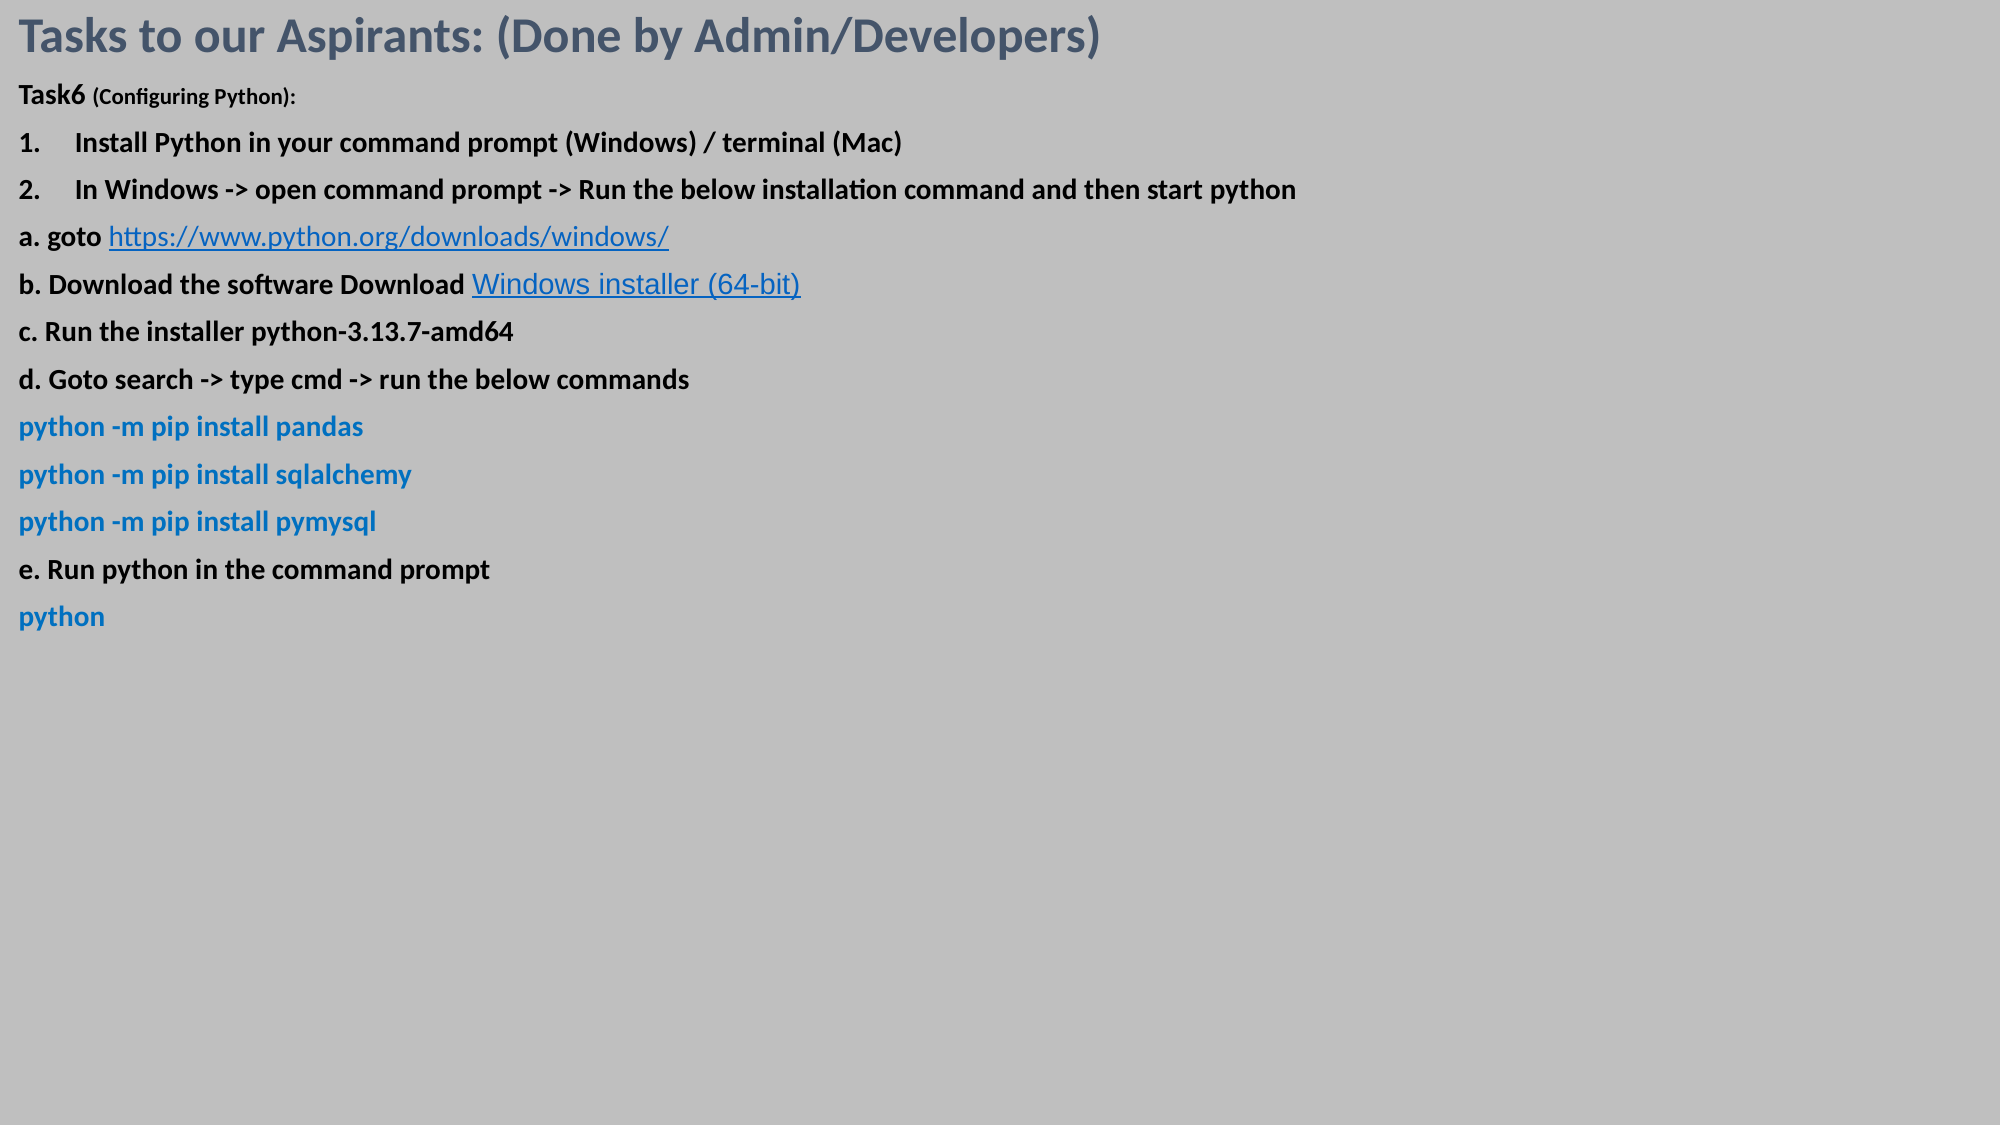

Tasks to our Aspirants: (Done by Admin/Developers)
Task6 (Configuring Python):
Install Python in your command prompt (Windows) / terminal (Mac)
In Windows -> open command prompt -> Run the below installation command and then start python
a. goto https://www.python.org/downloads/windows/
b. Download the software Download Windows installer (64-bit)
c. Run the installer python-3.13.7-amd64
d. Goto search -> type cmd -> run the below commands
python -m pip install pandas
python -m pip install sqlalchemy
python -m pip install pymysql
e. Run python in the command prompt
python